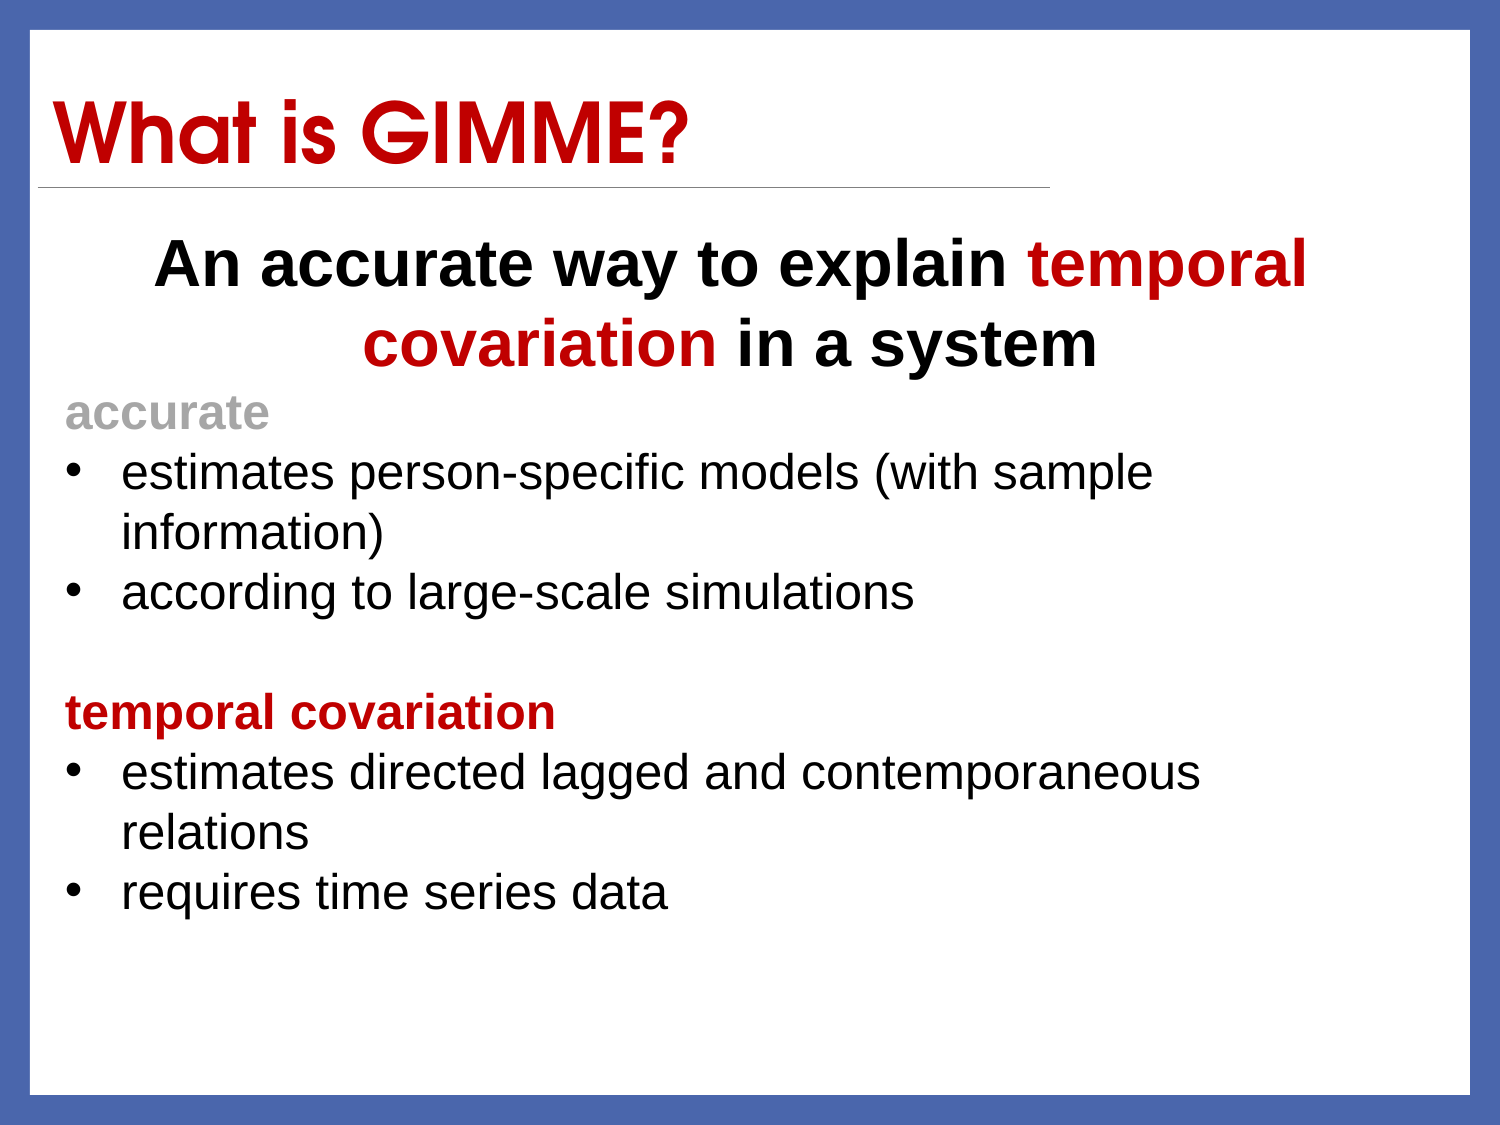

# What is GIMME?
An accurate way to explain temporal covariation in a system
accurate
estimates person-specific models (with sample information)
according to large-scale simulations

temporal covariation
estimates directed lagged and contemporaneous relations
requires time series data